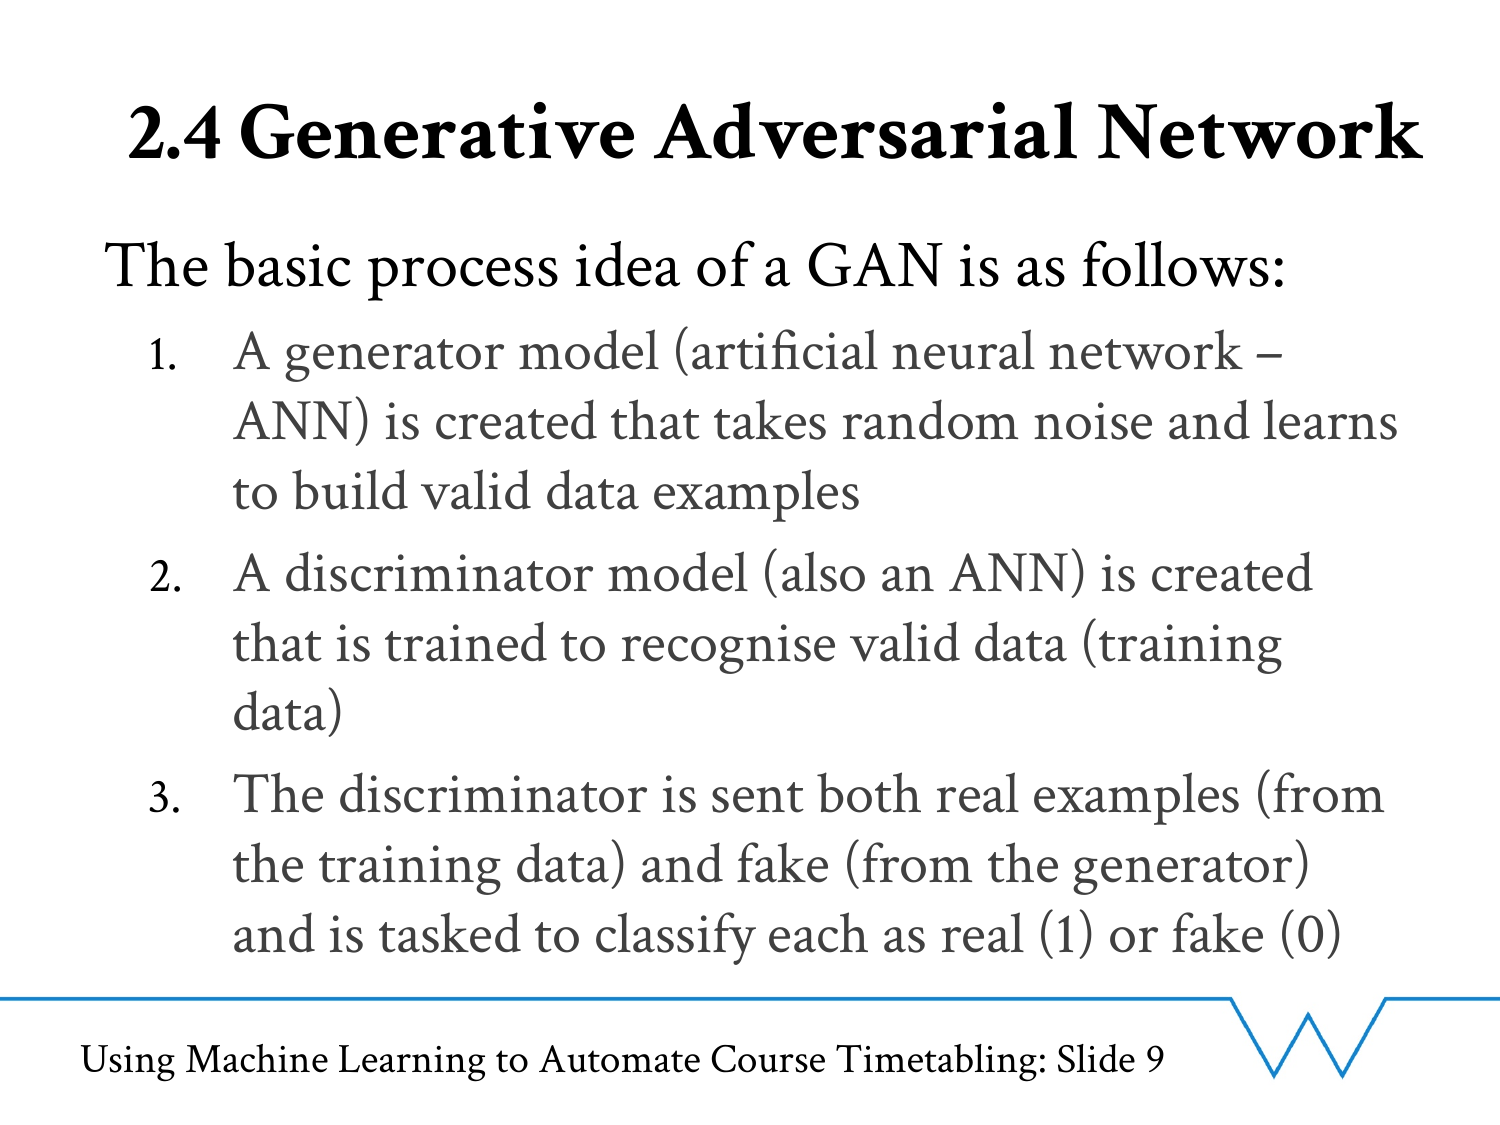

# 2.4 Generative Adversarial Network
The basic process idea of a GAN is as follows:
A generator model (artificial neural network – ANN) is created that takes random noise and learns to build valid data examples
A discriminator model (also an ANN) is created that is trained to recognise valid data (training data)
The discriminator is sent both real examples (from the training data) and fake (from the generator) and is tasked to classify each as real (1) or fake (0)
Using Machine Learning to Automate Course Timetabling: Slide 9